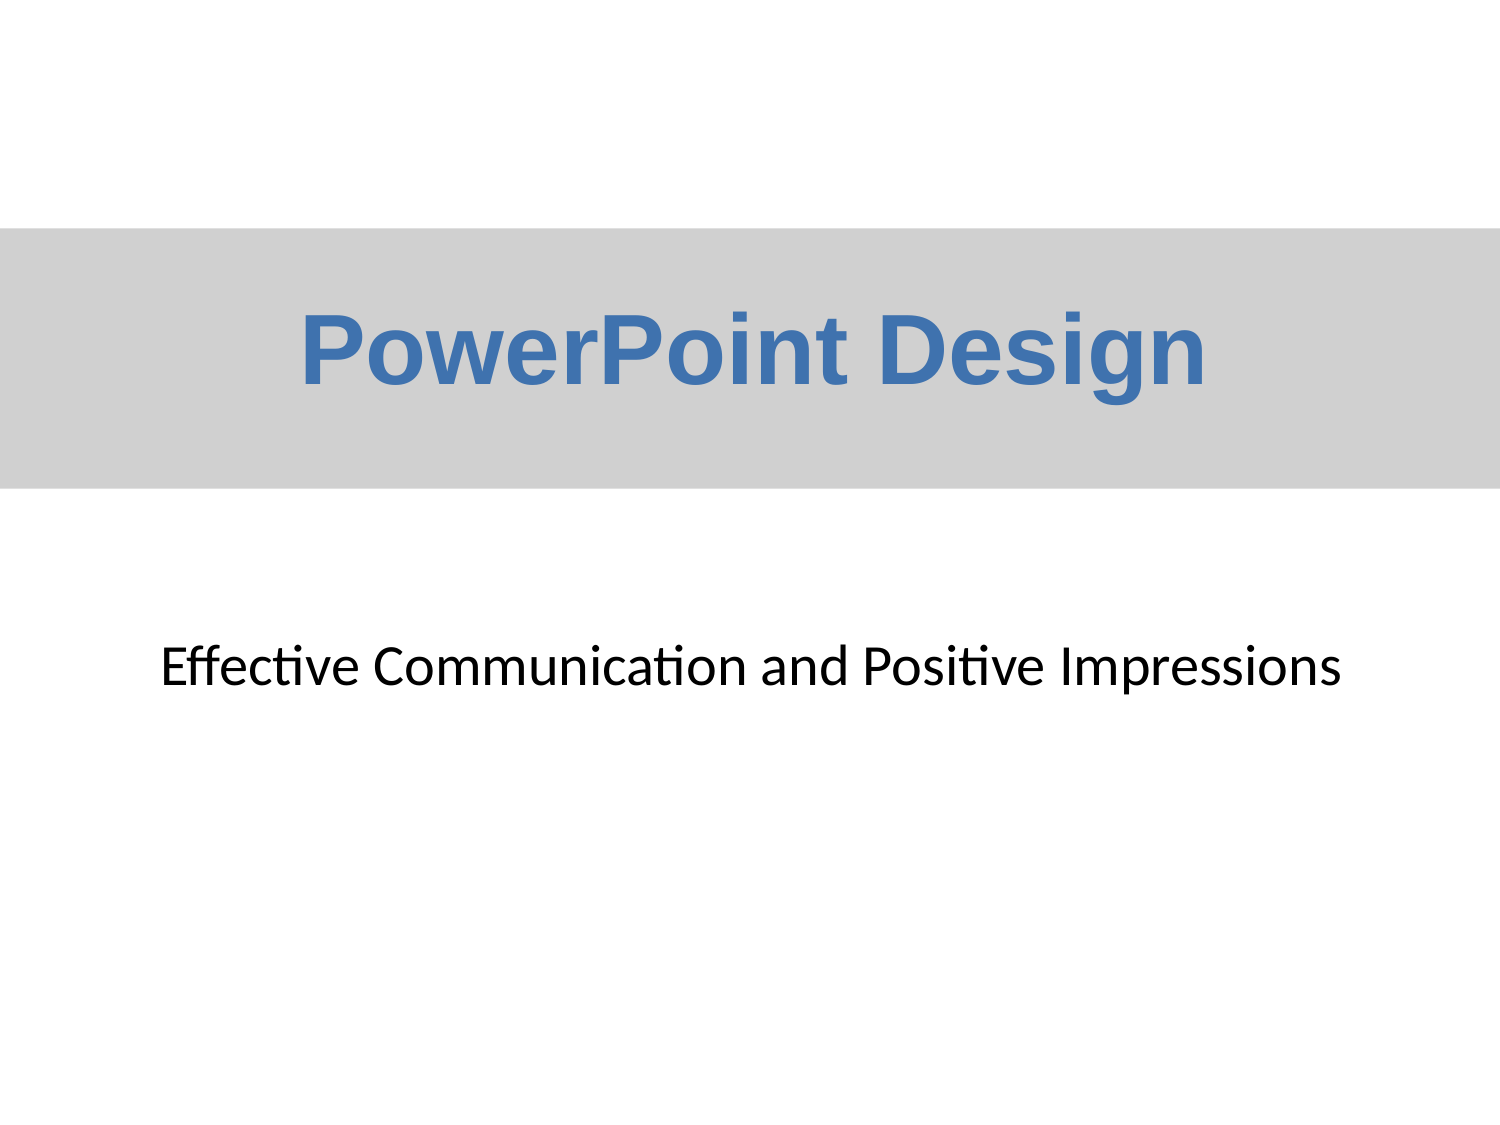

PowerPoint Design

Effective Communication and Positive Impressions